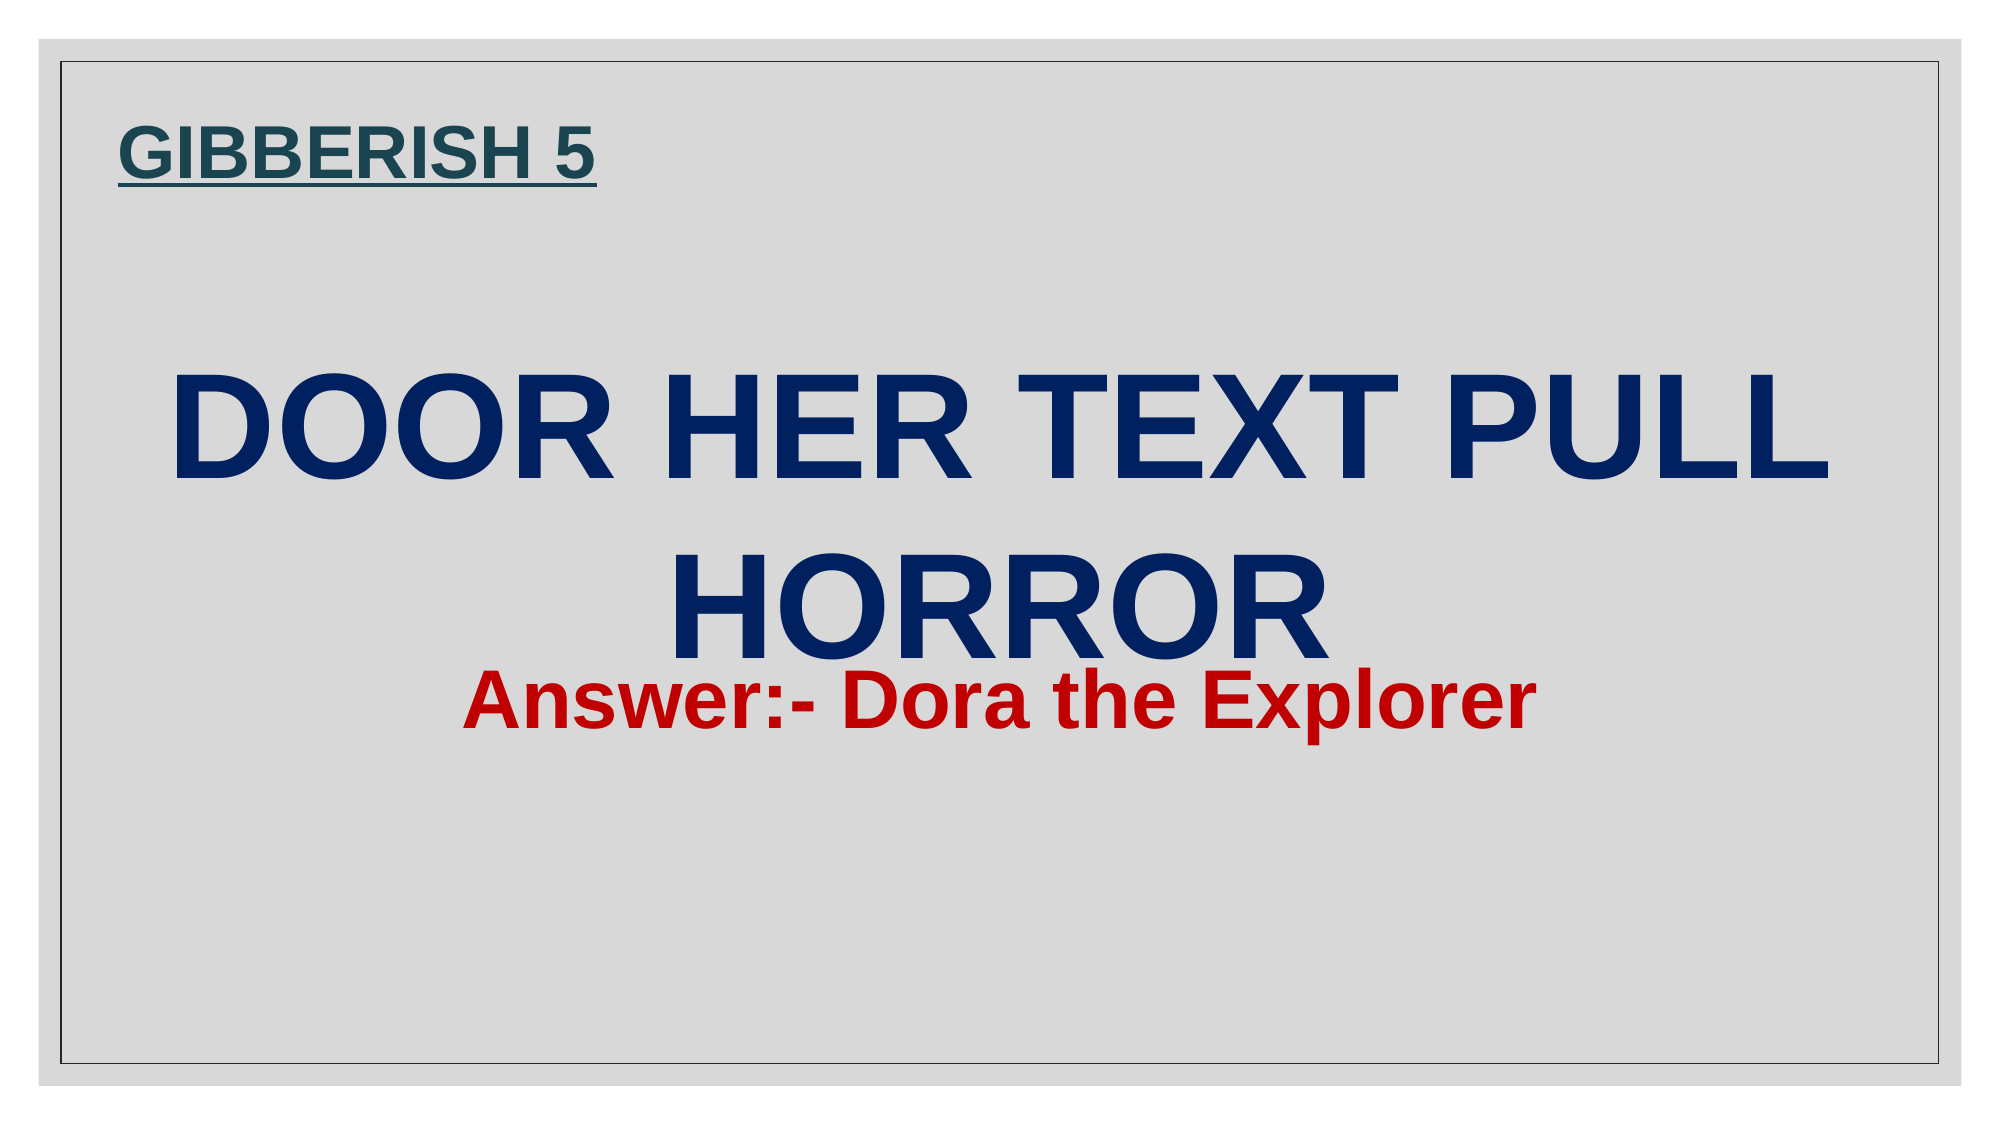

GIBBERISH 5
DOOR HER TEXT PULL HORROR
Answer:- Dora the Explorer